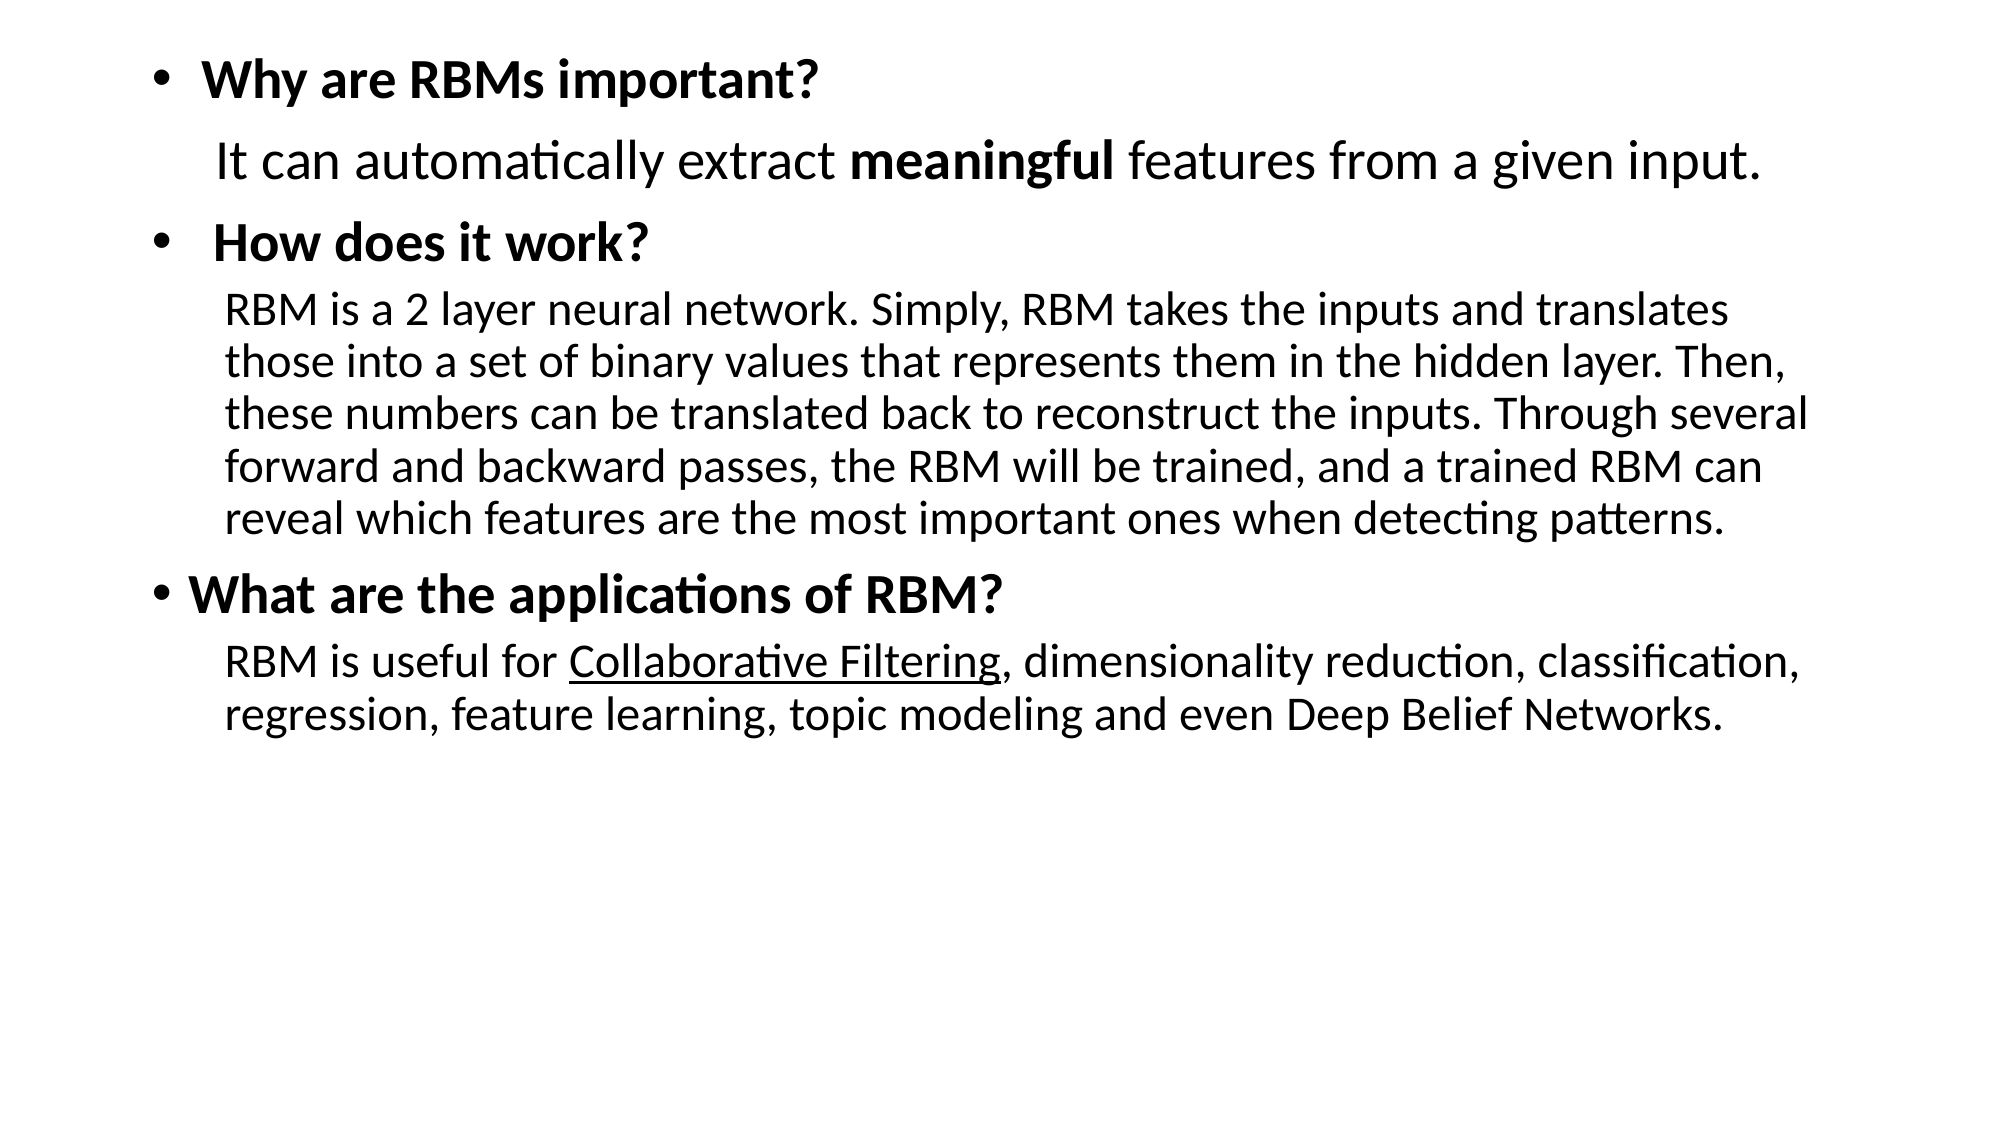

Why are RBMs important?
     It can automatically extract meaningful features from a given input.
  How does it work?
RBM is a 2 layer neural network. Simply, RBM takes the inputs and translates those into a set of binary values that represents them in the hidden layer. Then, these numbers can be translated back to reconstruct the inputs. Through several forward and backward passes, the RBM will be trained, and a trained RBM can reveal which features are the most important ones when detecting patterns.
What are the applications of RBM?
RBM is useful for Collaborative Filtering, dimensionality reduction, classification, regression, feature learning, topic modeling and even Deep Belief Networks.